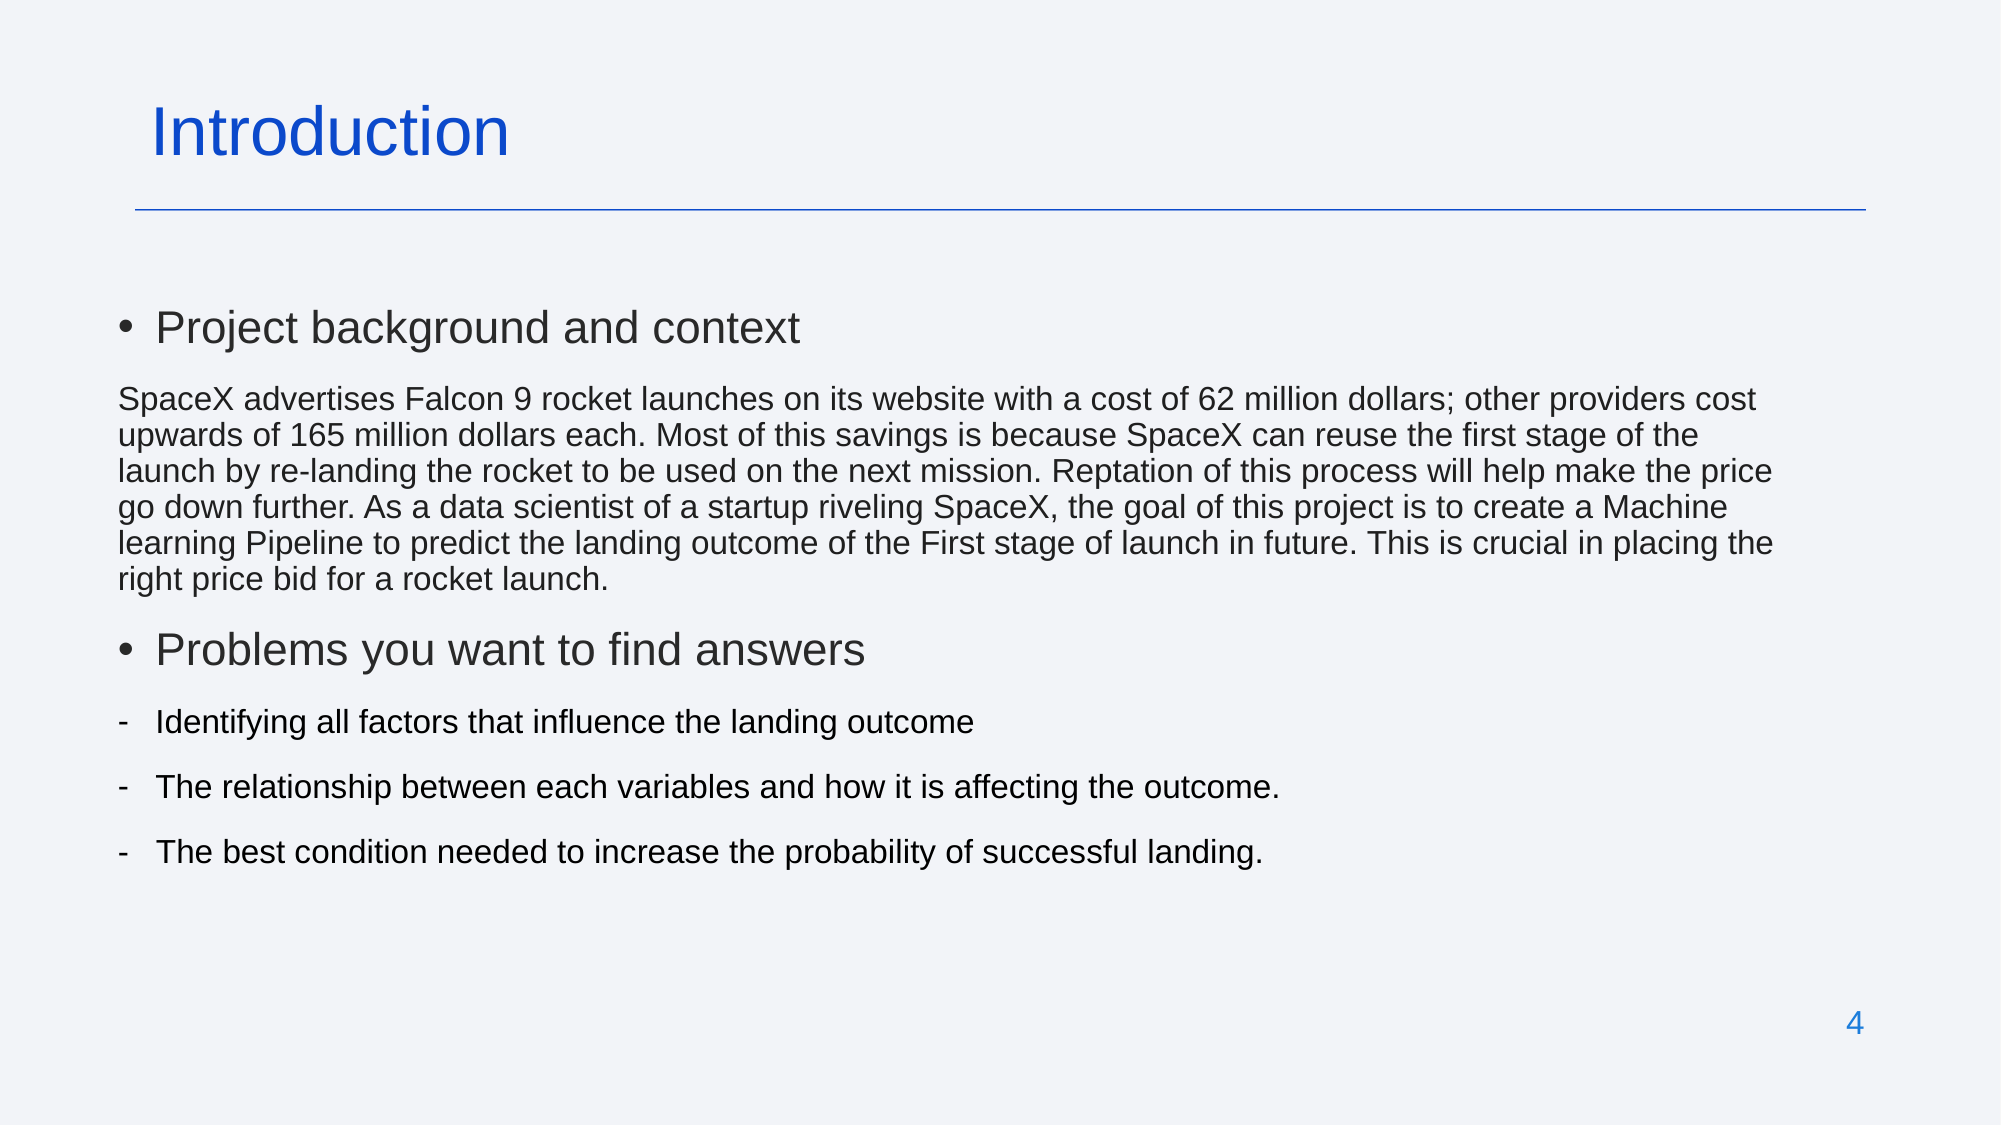

Introduction
Project background and context
SpaceX advertises Falcon 9 rocket launches on its website with a cost of 62 million dollars; other providers cost upwards of 165 million dollars each. Most of this savings is because SpaceX can reuse the first stage of the launch by re-landing the rocket to be used on the next mission. Reptation of this process will help make the price go down further. As a data scientist of a startup riveling SpaceX, the goal of this project is to create a Machine  learning Pipeline to predict the landing outcome of the First stage of launch in future. This is crucial in placing the right price bid for a rocket launch.
Problems you want to find answers
Identifying all factors that influence the landing outcome
The relationship between each variables and how it is affecting the outcome.
-   The best condition needed to increase the probability of successful landing.

4